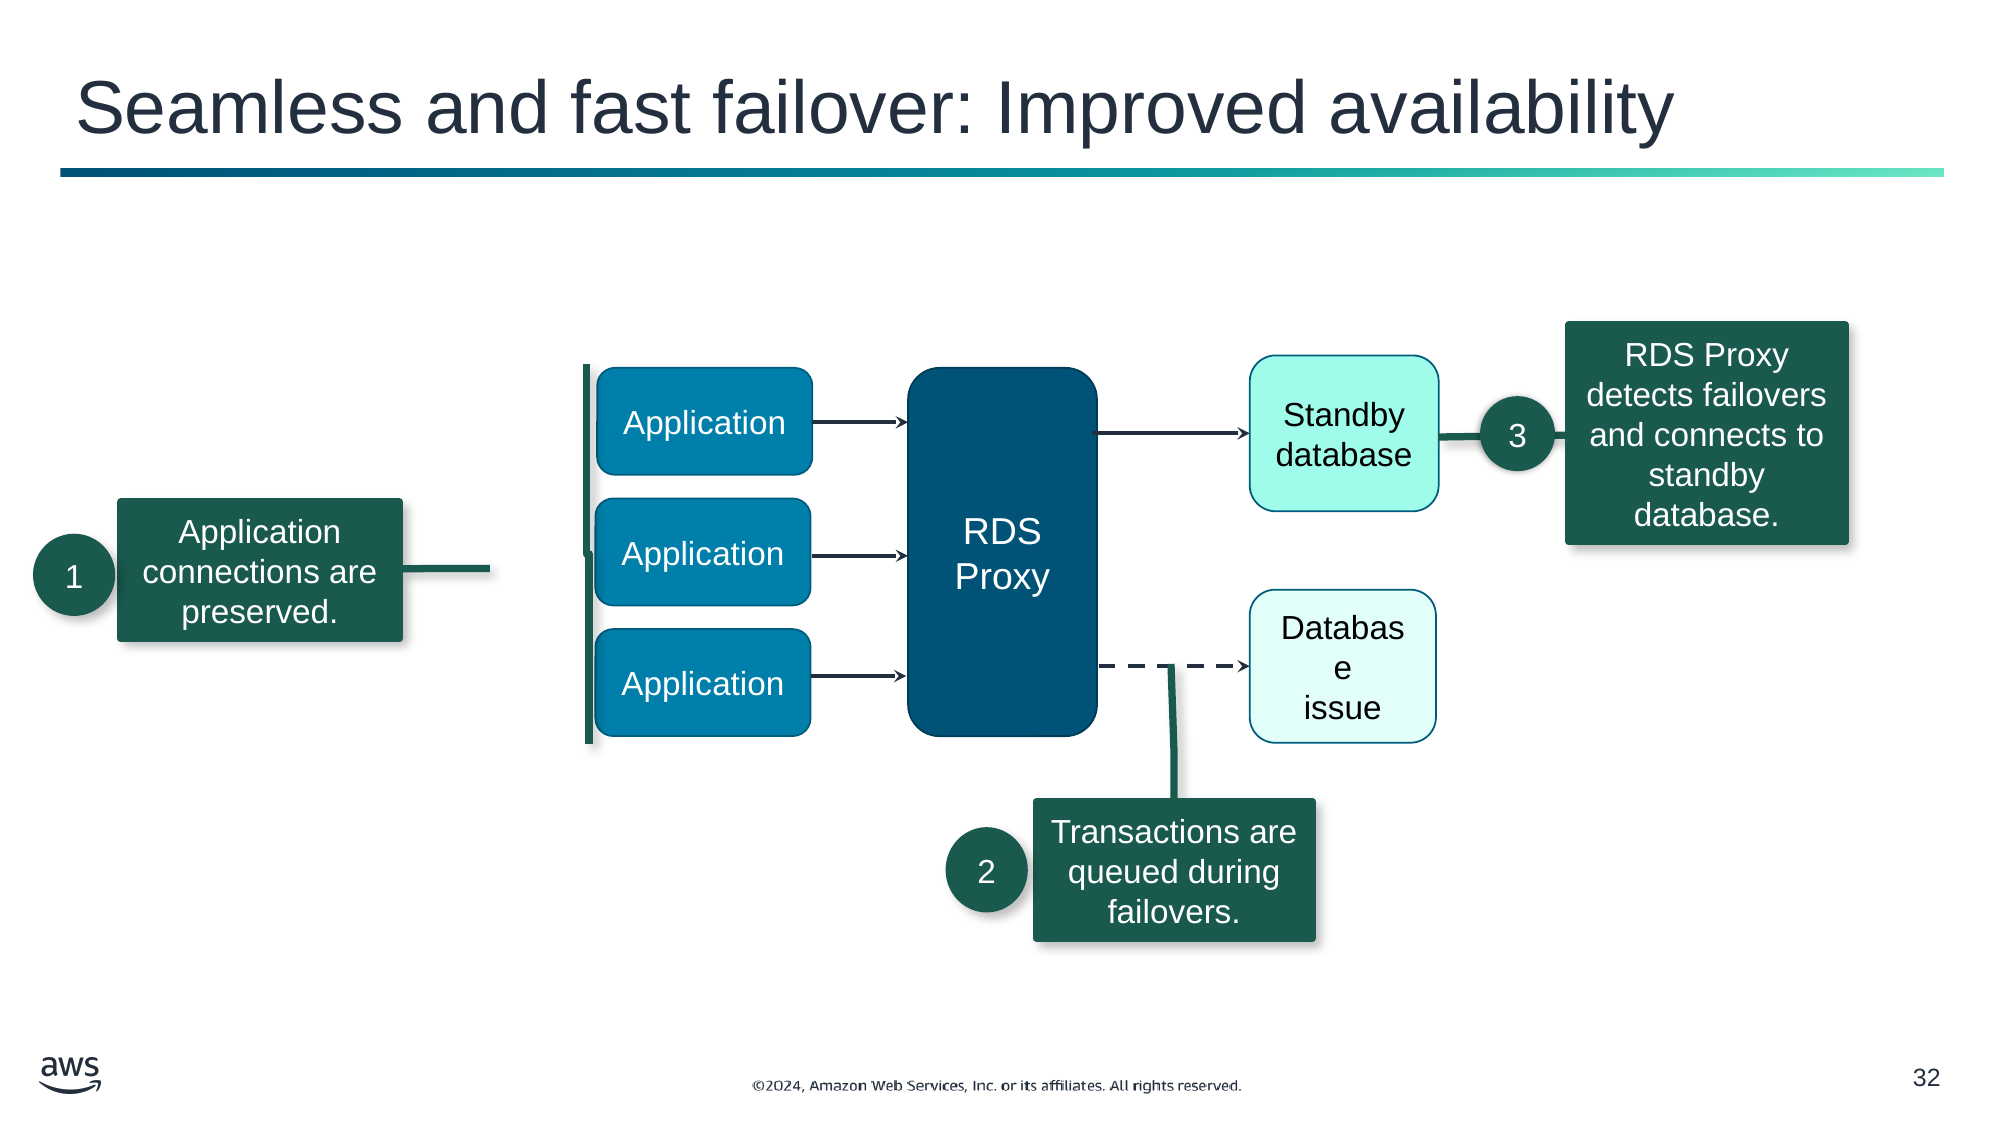

# Seamless and fast failover: Improved availability
RDS Proxy detects failovers and connects to standby database.
Standby database
Application
RDS Proxy
Application
Database
issue
Application
3
Application connections are preserved.
1
Transactions are queued during failovers.
2
32